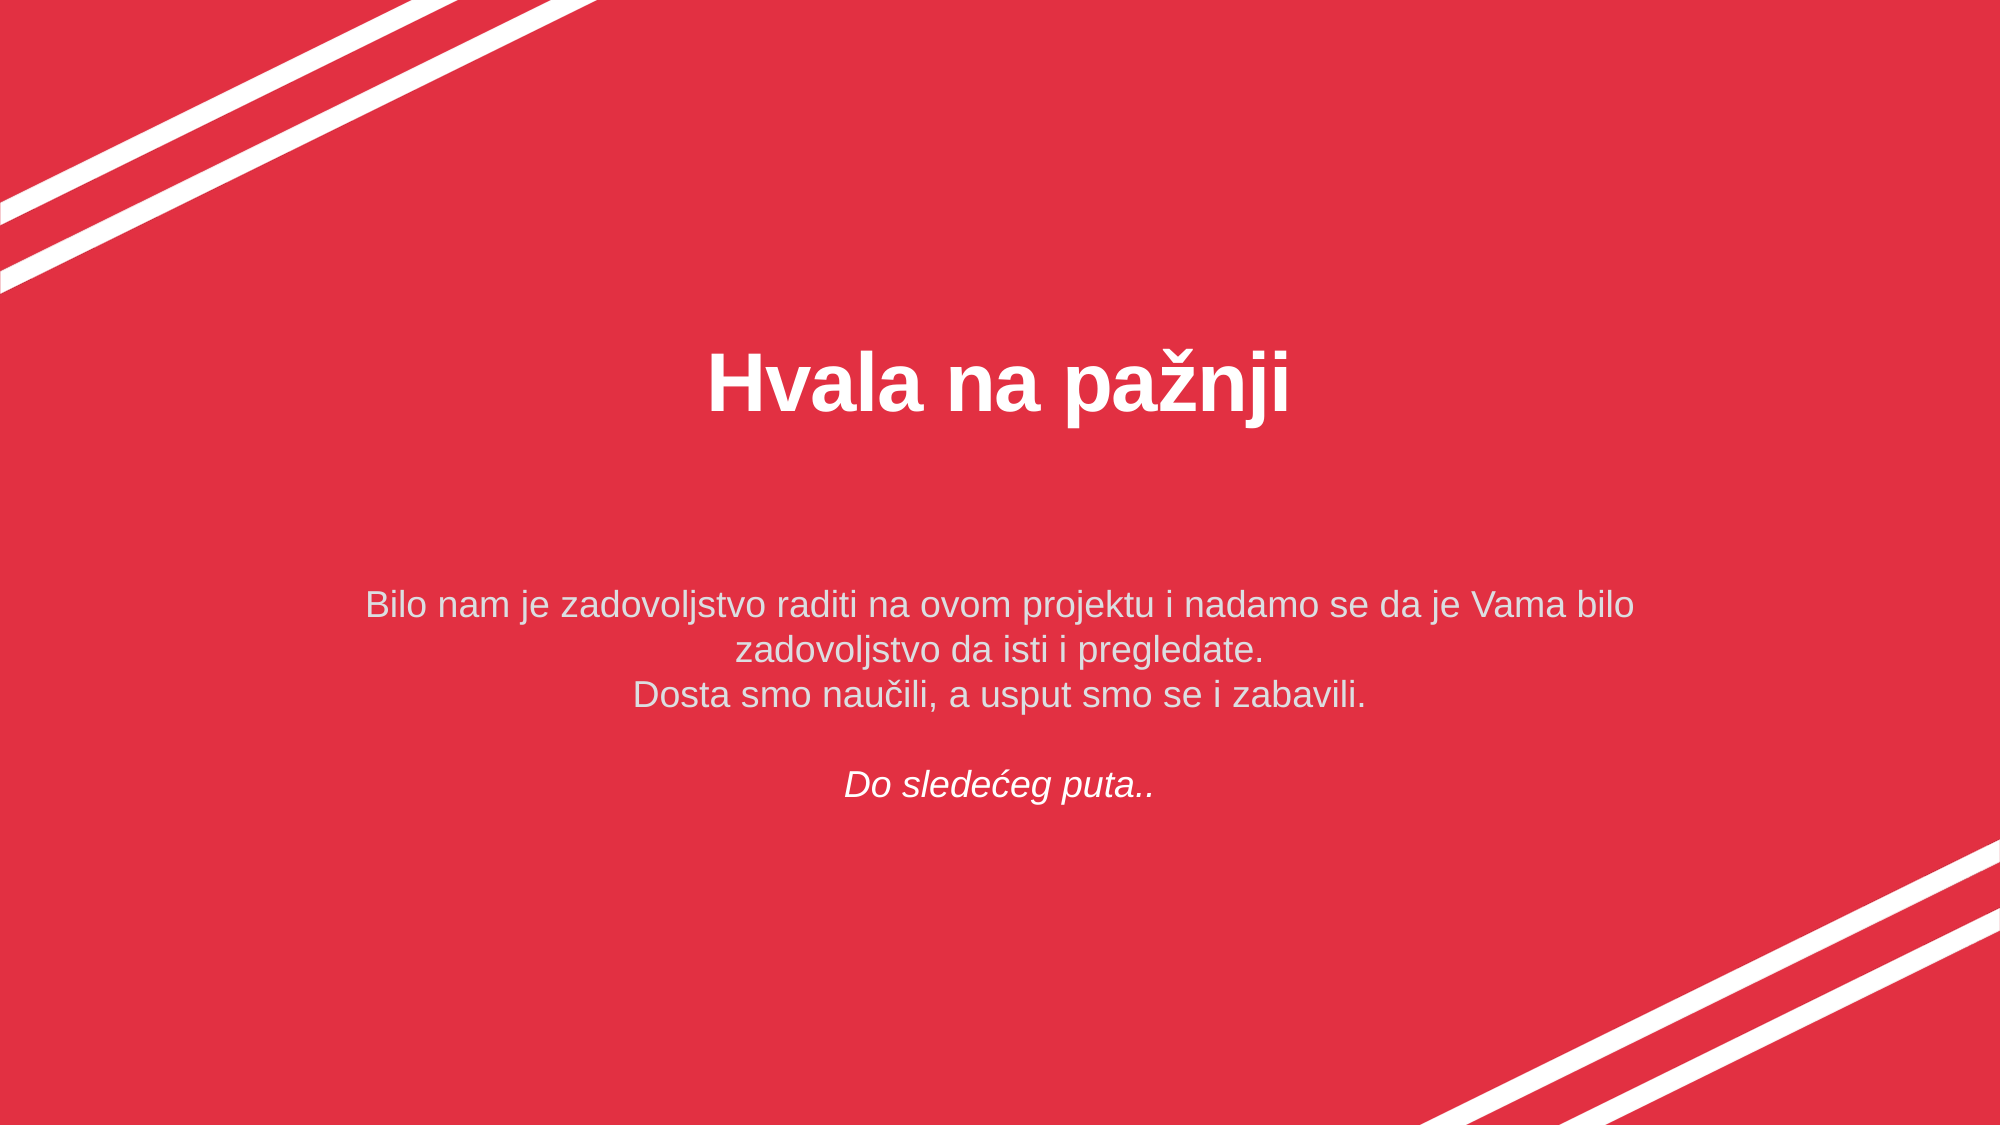

# Hvala na pažnji

Bilo nam je zadovoljstvo raditi na ovom projektu i nadamo se da je Vama bilo zadovoljstvo da isti i pregledate.
Dosta smo naučili, a usput smo se i zabavili.

Do sledećeg puta..